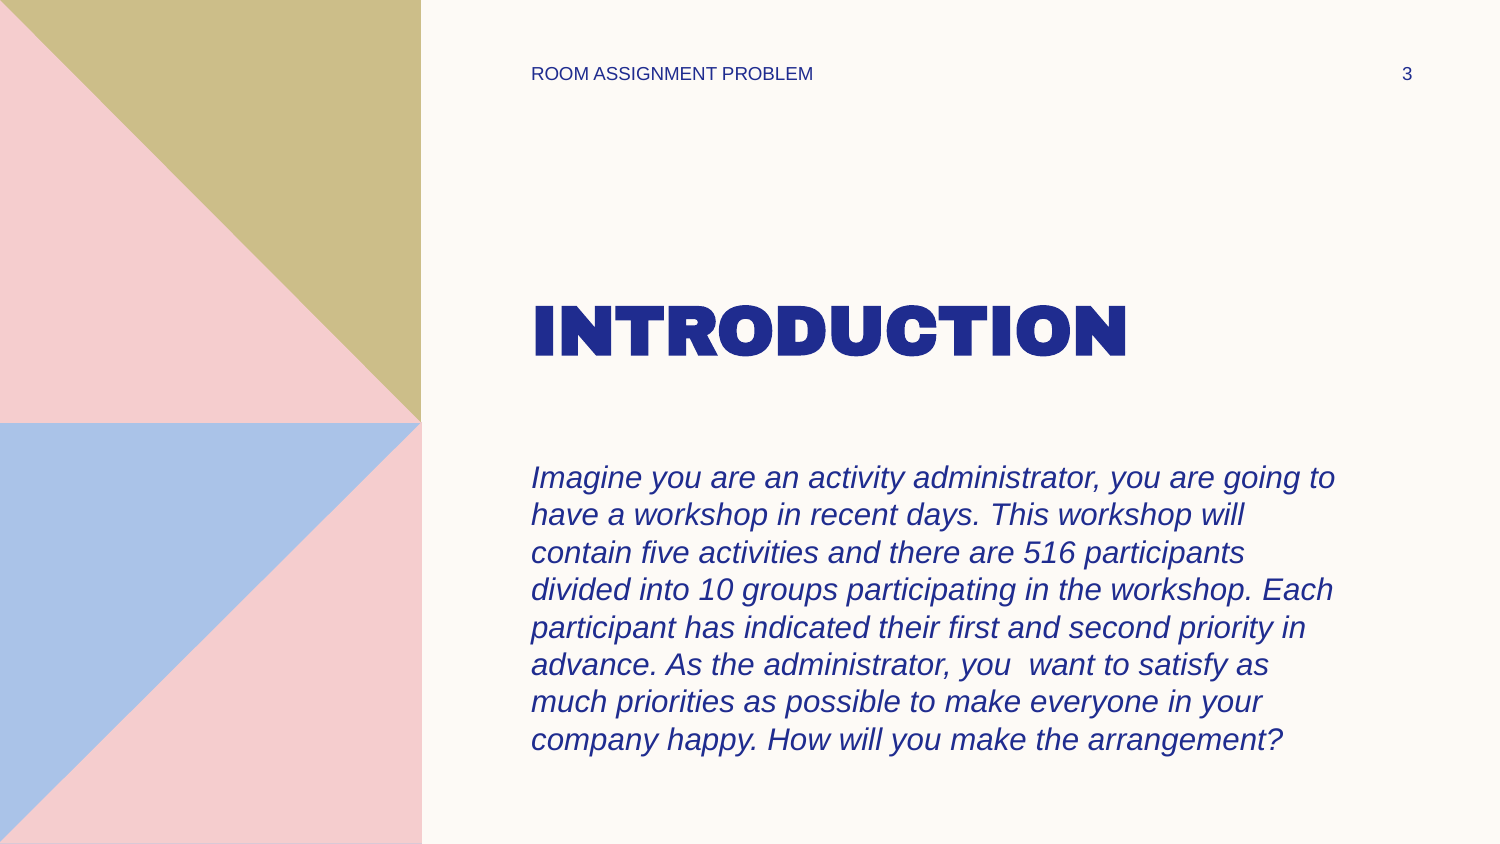

ROOM ASSIGNMENT PROBLEM
3
# INTRODUCTION

Imagine you are an activity administrator, you are going to have a workshop in recent days. This workshop will contain five activities and there are 516 participants divided into 10 groups participating in the workshop. Each participant has indicated their first and second priority in advance. As the administrator, you  want to satisfy as much priorities as possible to make everyone in your company happy. How will you make the arrangement?